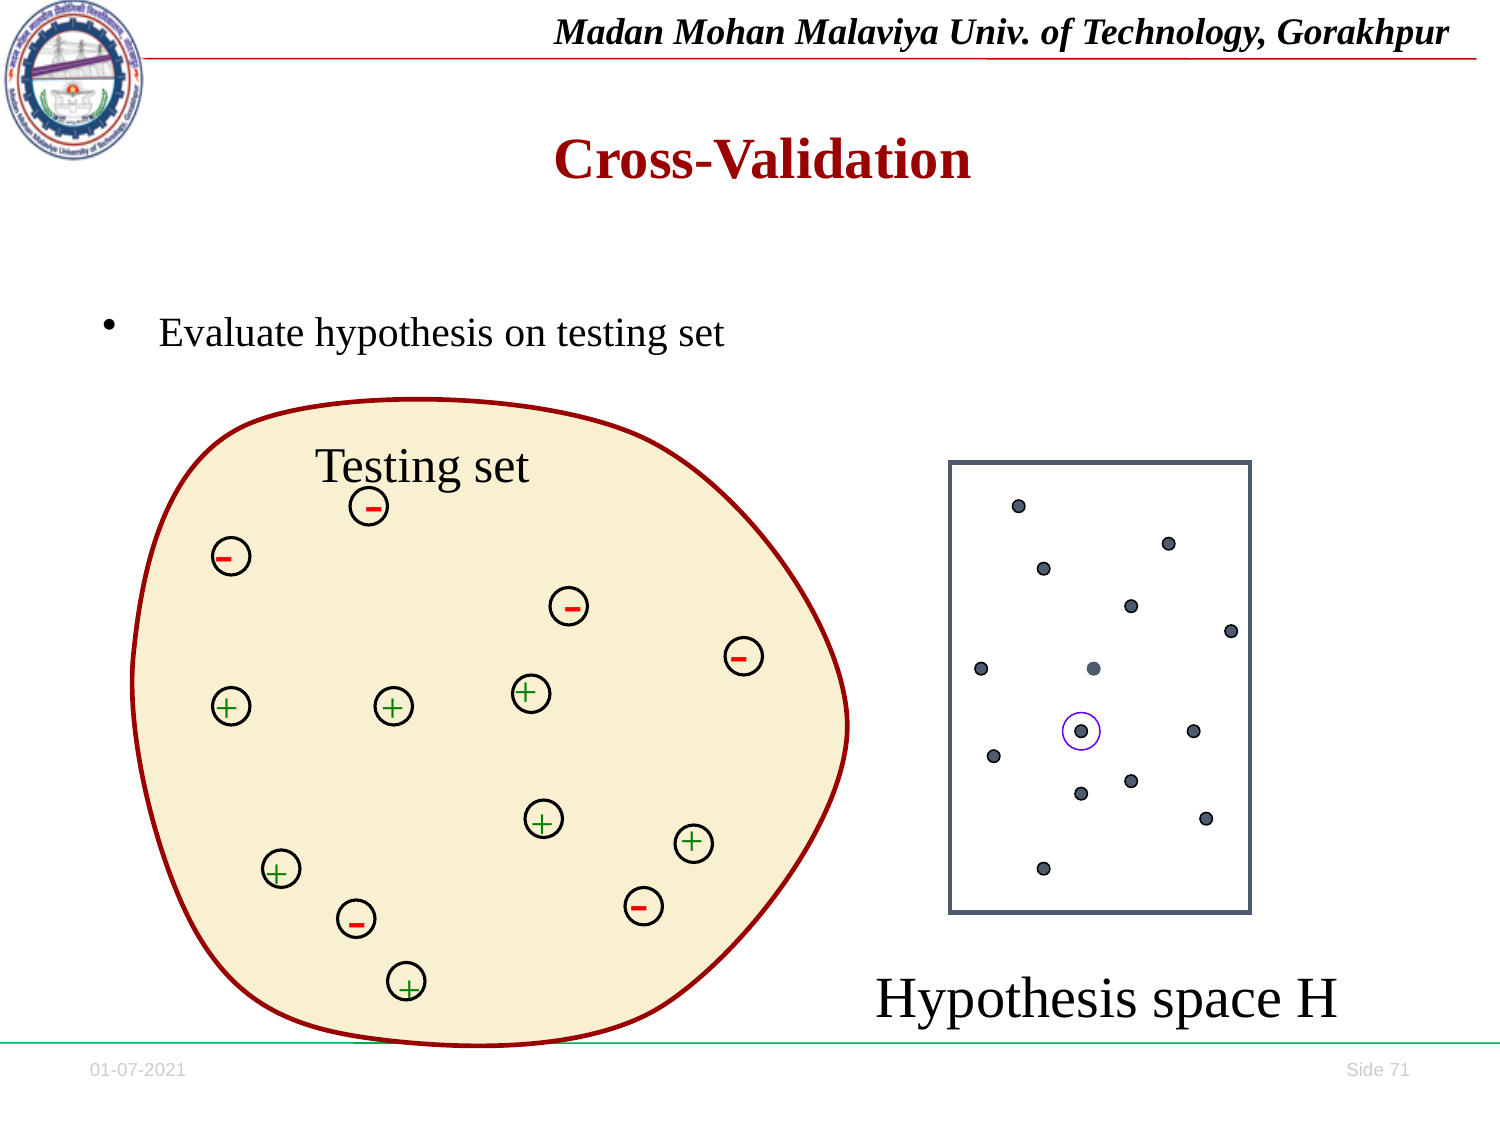

# Cross-Validation
Evaluate hypothesis on testing set

Testing set
-
-
-
-
+
+
+
+
+
+
-
-
+

Hypothesis space H